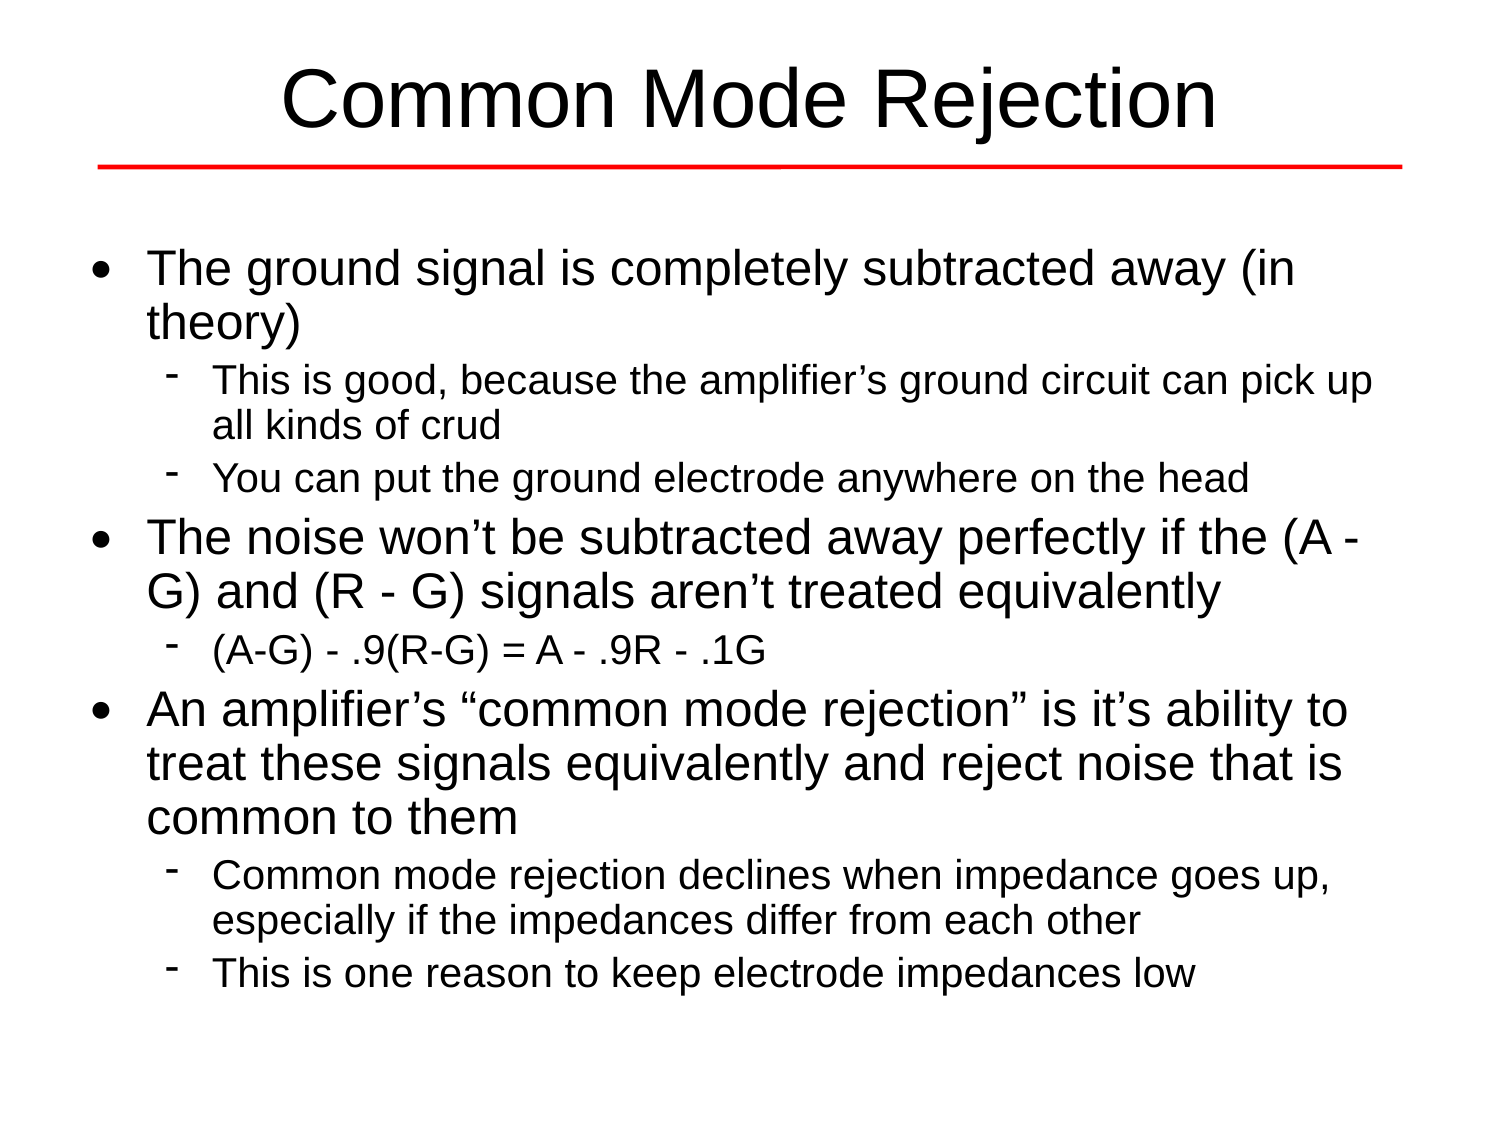

# Common Mode Rejection

The ground signal is completely subtracted away (in theory)
This is good, because the amplifier’s ground circuit can pick up all kinds of crud
You can put the ground electrode anywhere on the head
The noise won’t be subtracted away perfectly if the (A - G) and (R - G) signals aren’t treated equivalently
(A-G) - .9(R-G) = A - .9R - .1G
An amplifier’s “common mode rejection” is it’s ability to treat these signals equivalently and reject noise that is common to them
Common mode rejection declines when impedance goes up, especially if the impedances differ from each other
This is one reason to keep electrode impedances low